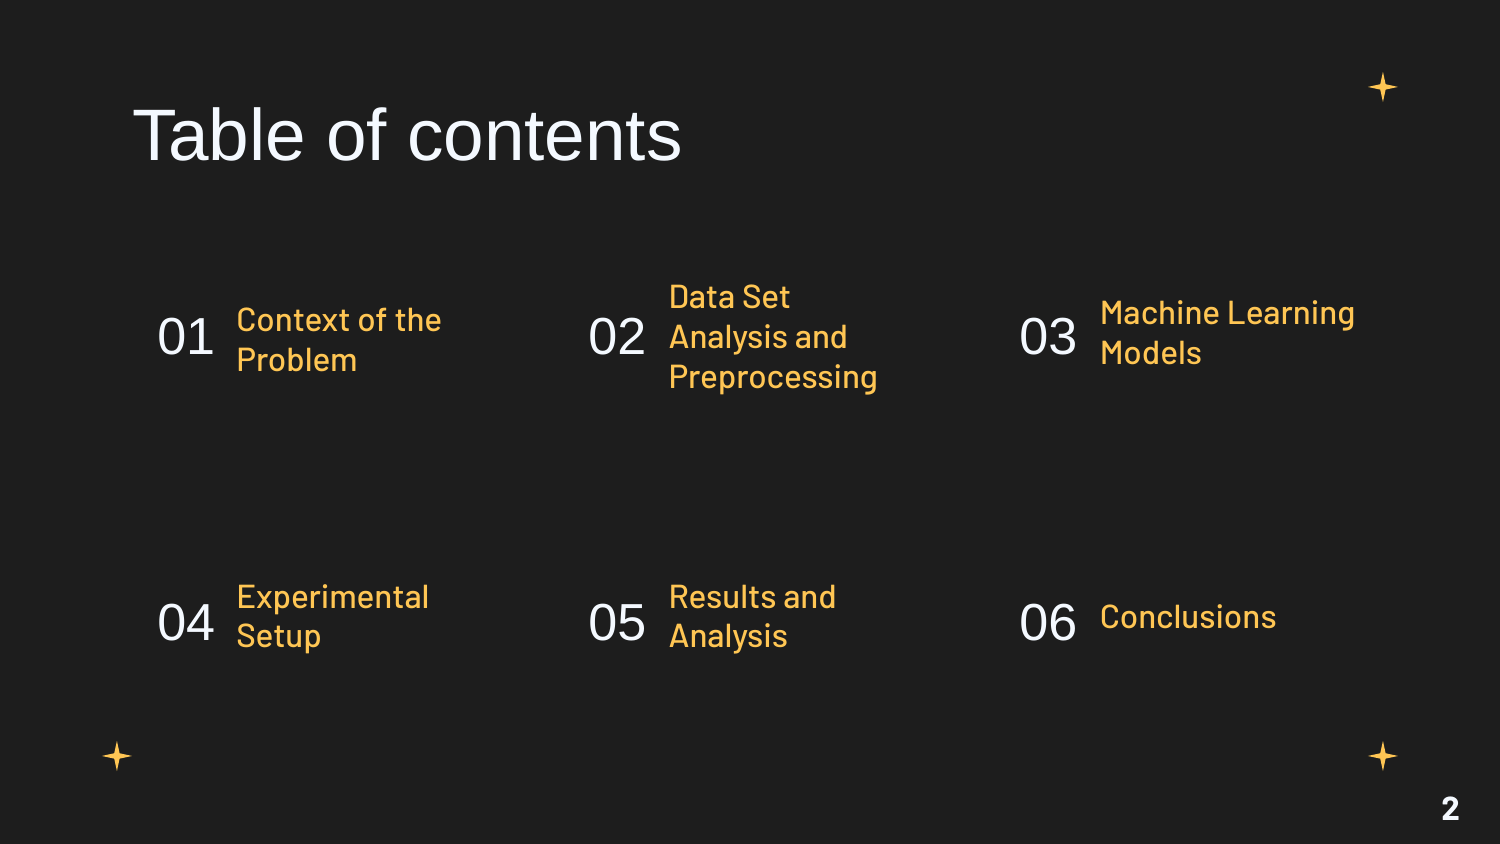

# Table of contents
Machine Learning Models
Context of the Problem
Data Set Analysis and Preprocessing
01
02
03

Conclusions
Experimental Setup
Results and Analysis
04
05
06

2